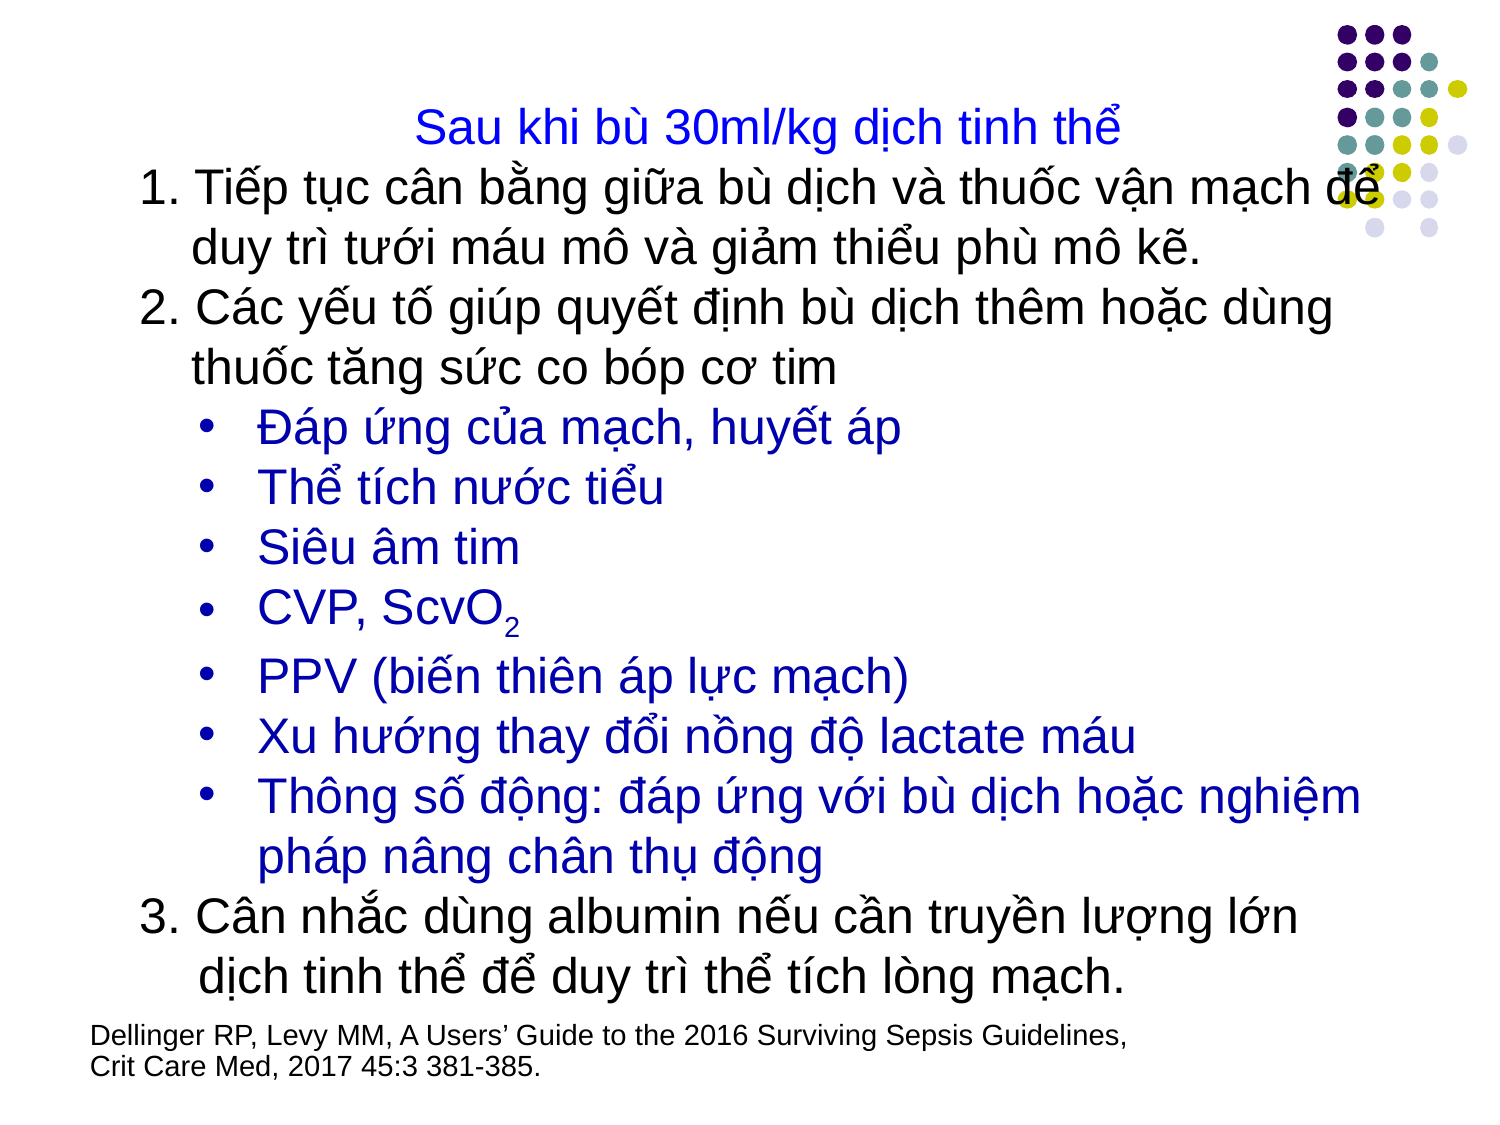

Sau khi bù 30ml/kg dịch tinh thể
1. Tiếp tục cân bằng giữa bù dịch và thuốc vận mạch để duy trì tưới máu mô và giảm thiểu phù mô kẽ.
2. Các yếu tố giúp quyết định bù dịch thêm hoặc dùng thuốc tăng sức co bóp cơ tim
Đáp ứng của mạch, huyết áp
Thể tích nước tiểu
Siêu âm tim
CVP, ScvO2
PPV (biến thiên áp lực mạch)
Xu hướng thay đổi nồng độ lactate máu
Thông số động: đáp ứng với bù dịch hoặc nghiệm pháp nâng chân thụ động
3. Cân nhắc dùng albumin nếu cần truyền lượng lớn dịch tinh thể để duy trì thể tích lòng mạch.
Dellinger RP, Levy MM, A Users’ Guide to the 2016 Surviving Sepsis Guidelines, Crit Care Med, 2017 45:3 381-385.